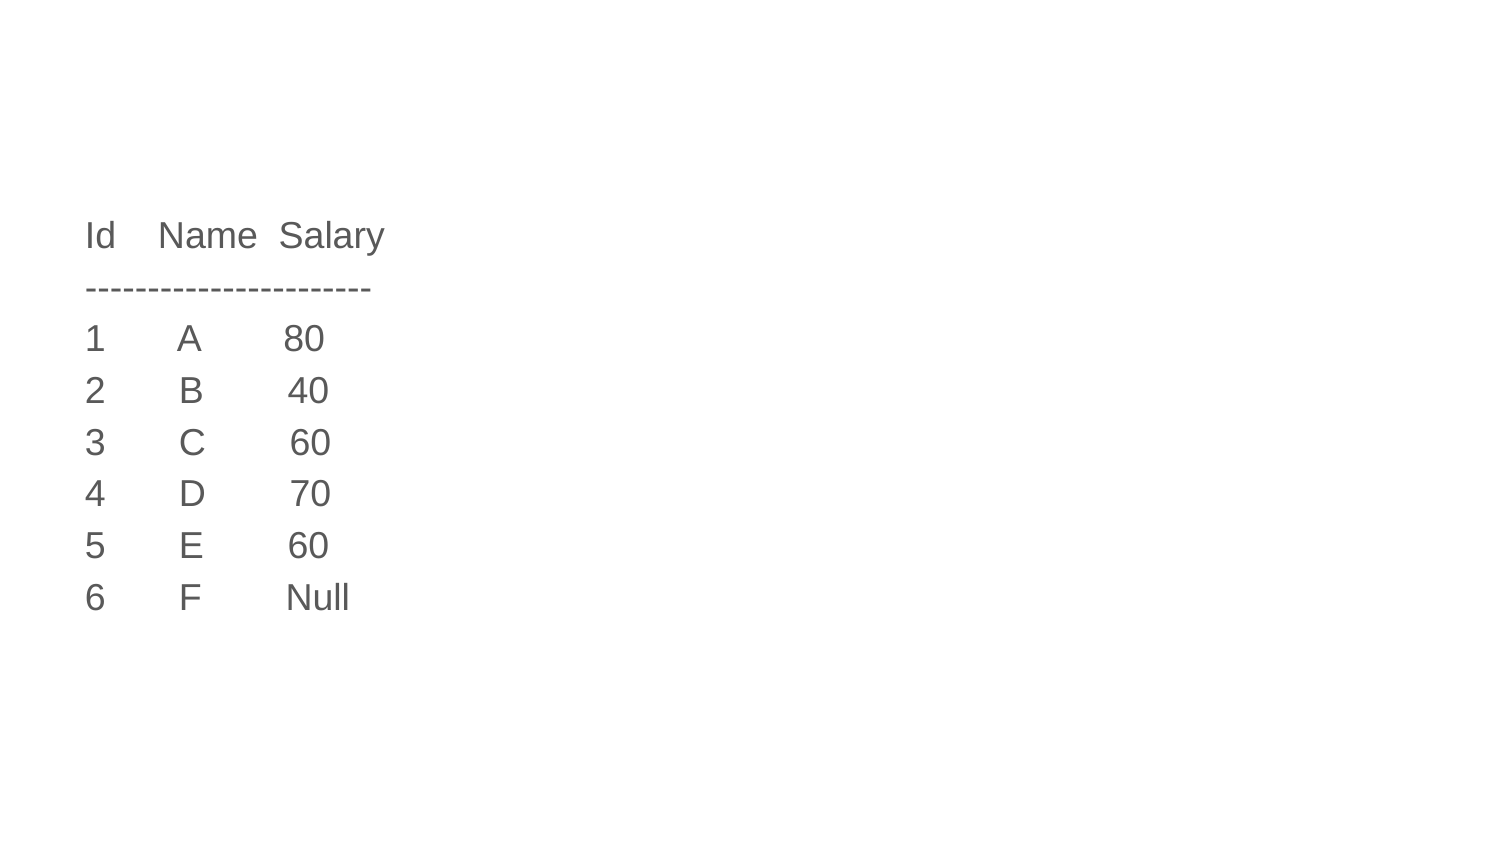

Id    Name  Salary
-----------------------
1       A        80
2       B        40
3       C        60
4       D        70
5       E        60
6       F        Null